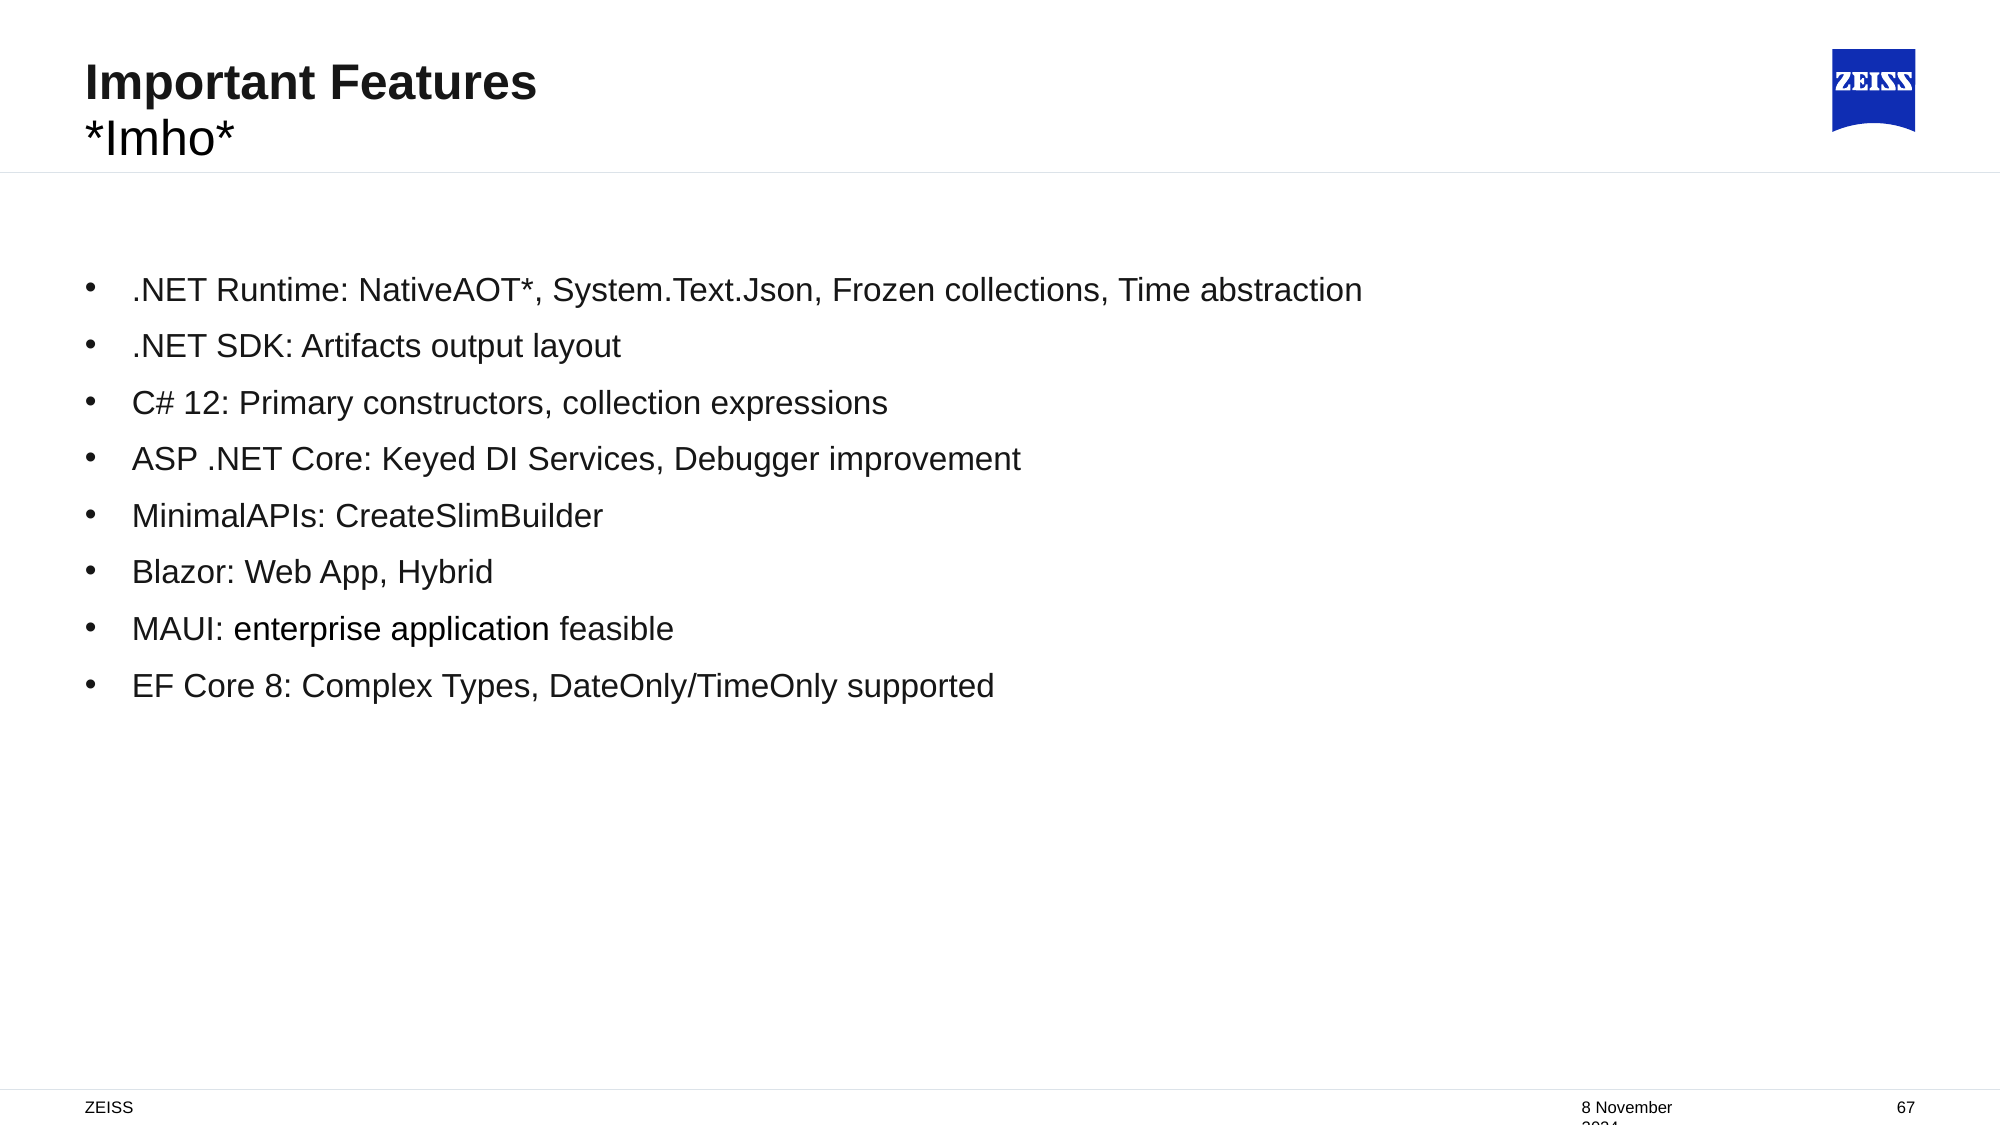

# Important Features
*Imho*
.NET Runtime: NativeAOT*, System.Text.Json, Frozen collections, Time abstraction
.NET SDK: Artifacts output layout
C# 12: Primary constructors, collection expressions
ASP .NET Core: Keyed DI Services, Debugger improvement
MinimalAPIs: CreateSlimBuilder
Blazor: Web App, Hybrid
MAUI: enterprise application feasible
EF Core 8: Complex Types, DateOnly/TimeOnly supported

ZEISS
8 November 2024
67